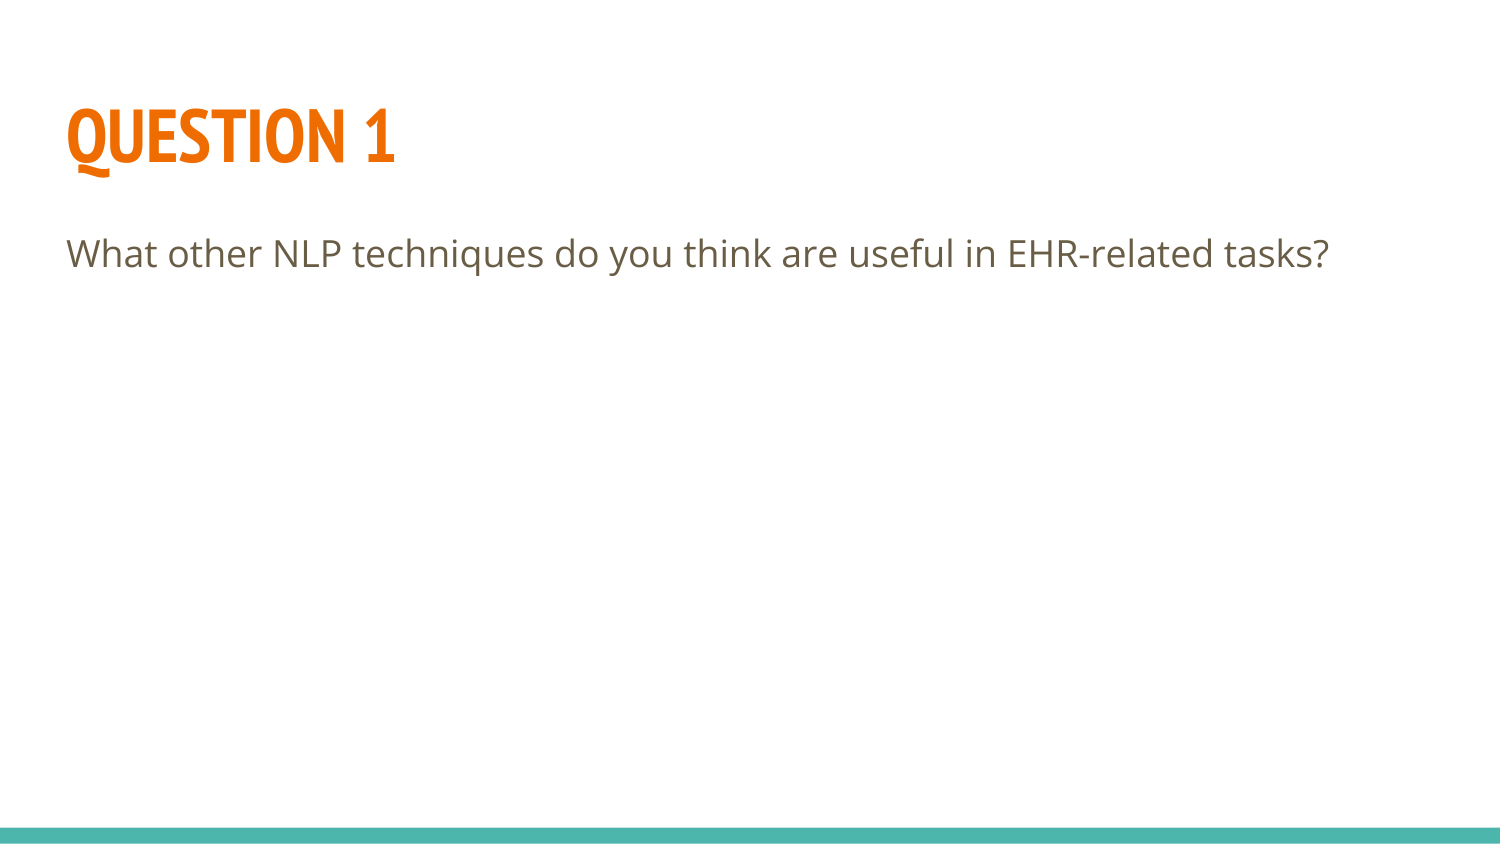

# QUESTION 1
What other NLP techniques do you think are useful in EHR-related tasks?